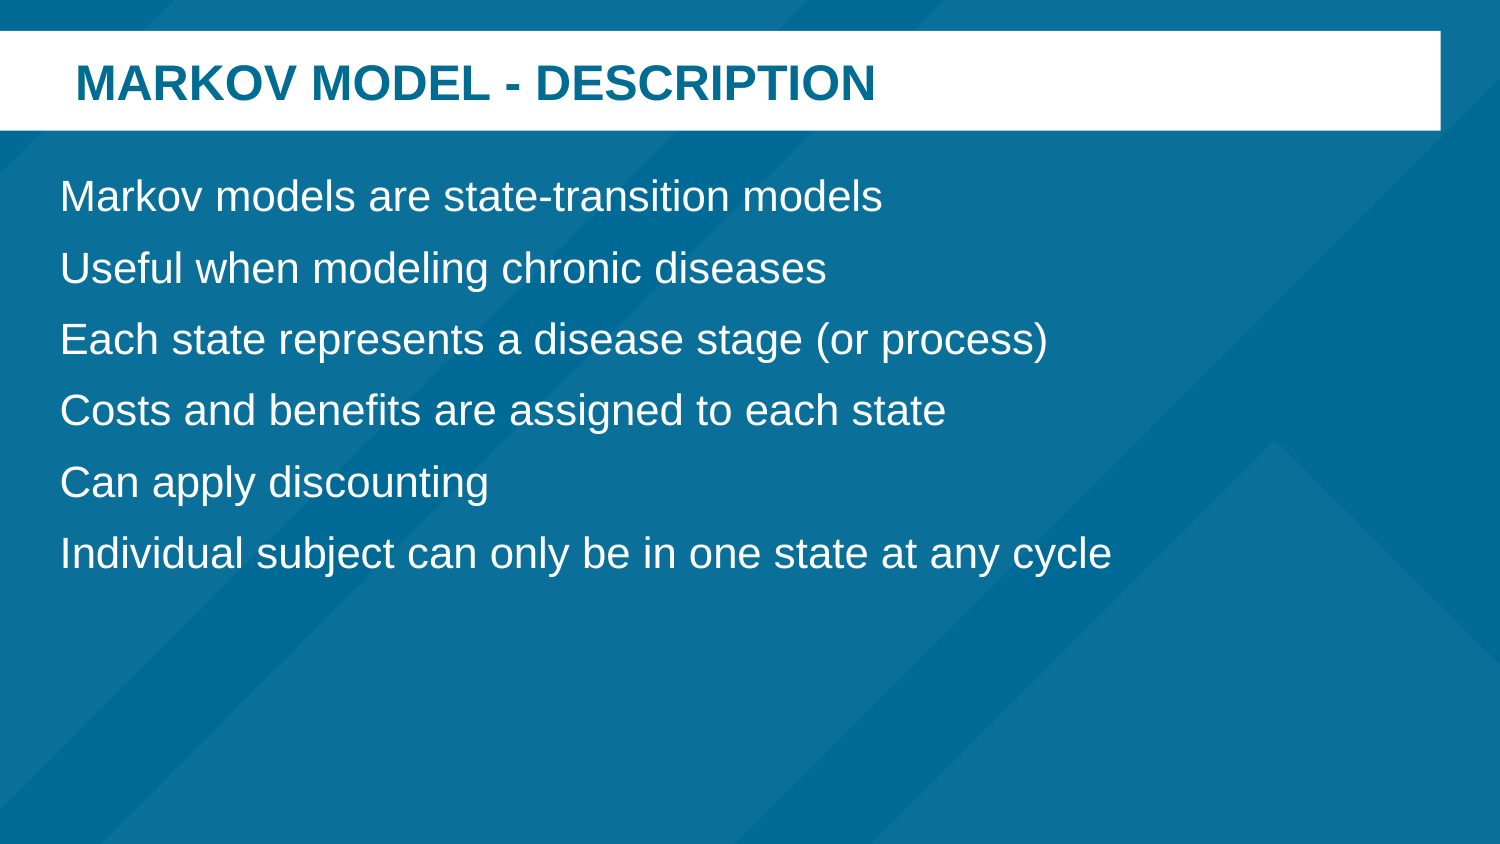

# Markov model - description
Markov models are state-transition models
Useful when modeling chronic diseases
Each state represents a disease stage (or process)
Costs and benefits are assigned to each state
Can apply discounting
Individual subject can only be in one state at any cycle